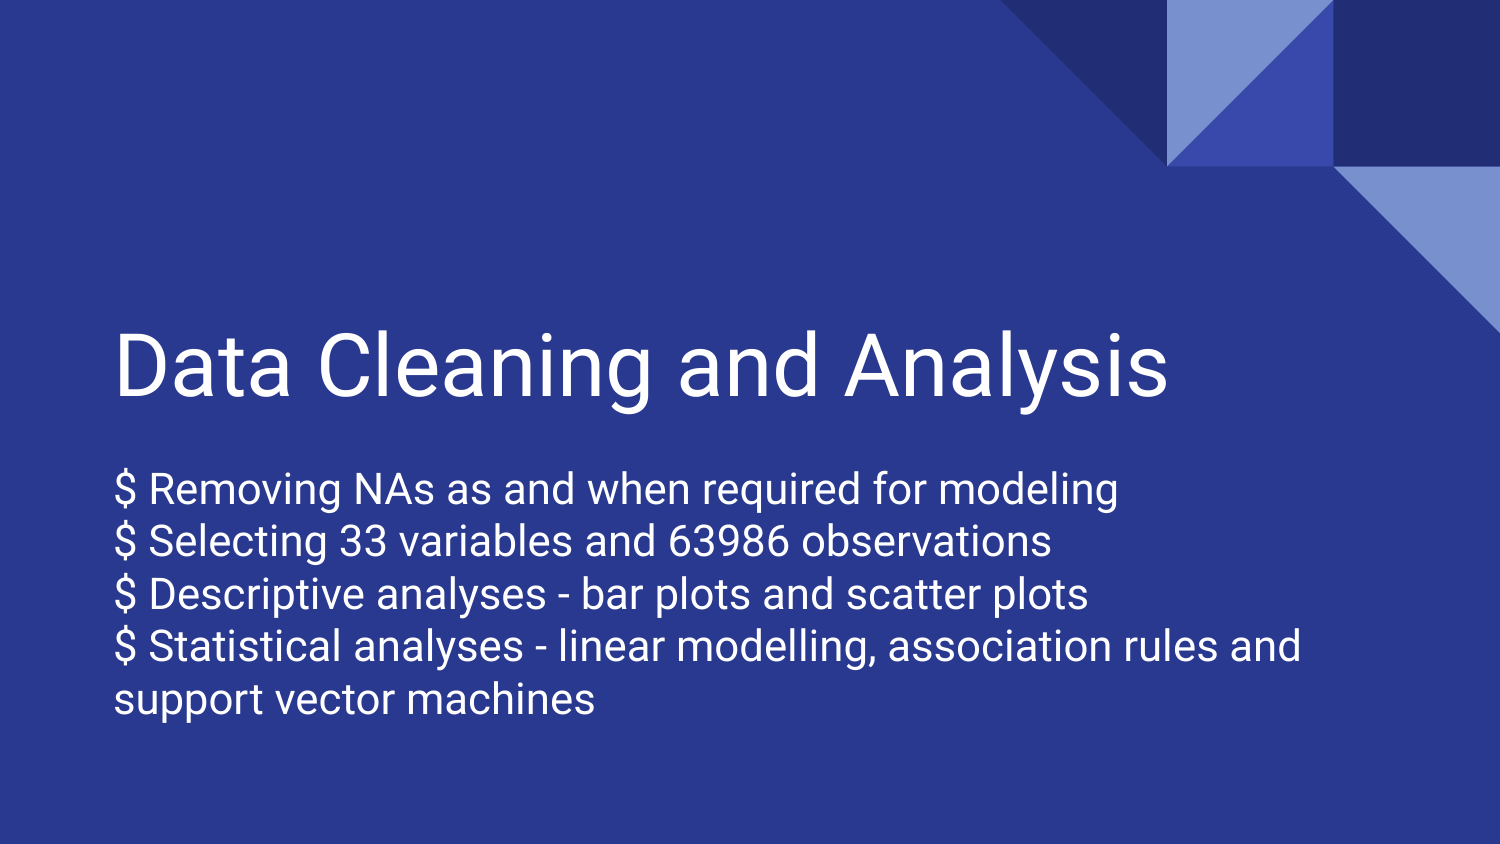

# Data Cleaning and Analysis
$ Removing NAs as and when required for modeling
$ Selecting 33 variables and 63986 observations
$ Descriptive analyses - bar plots and scatter plots
$ Statistical analyses - linear modelling, association rules and support vector machines